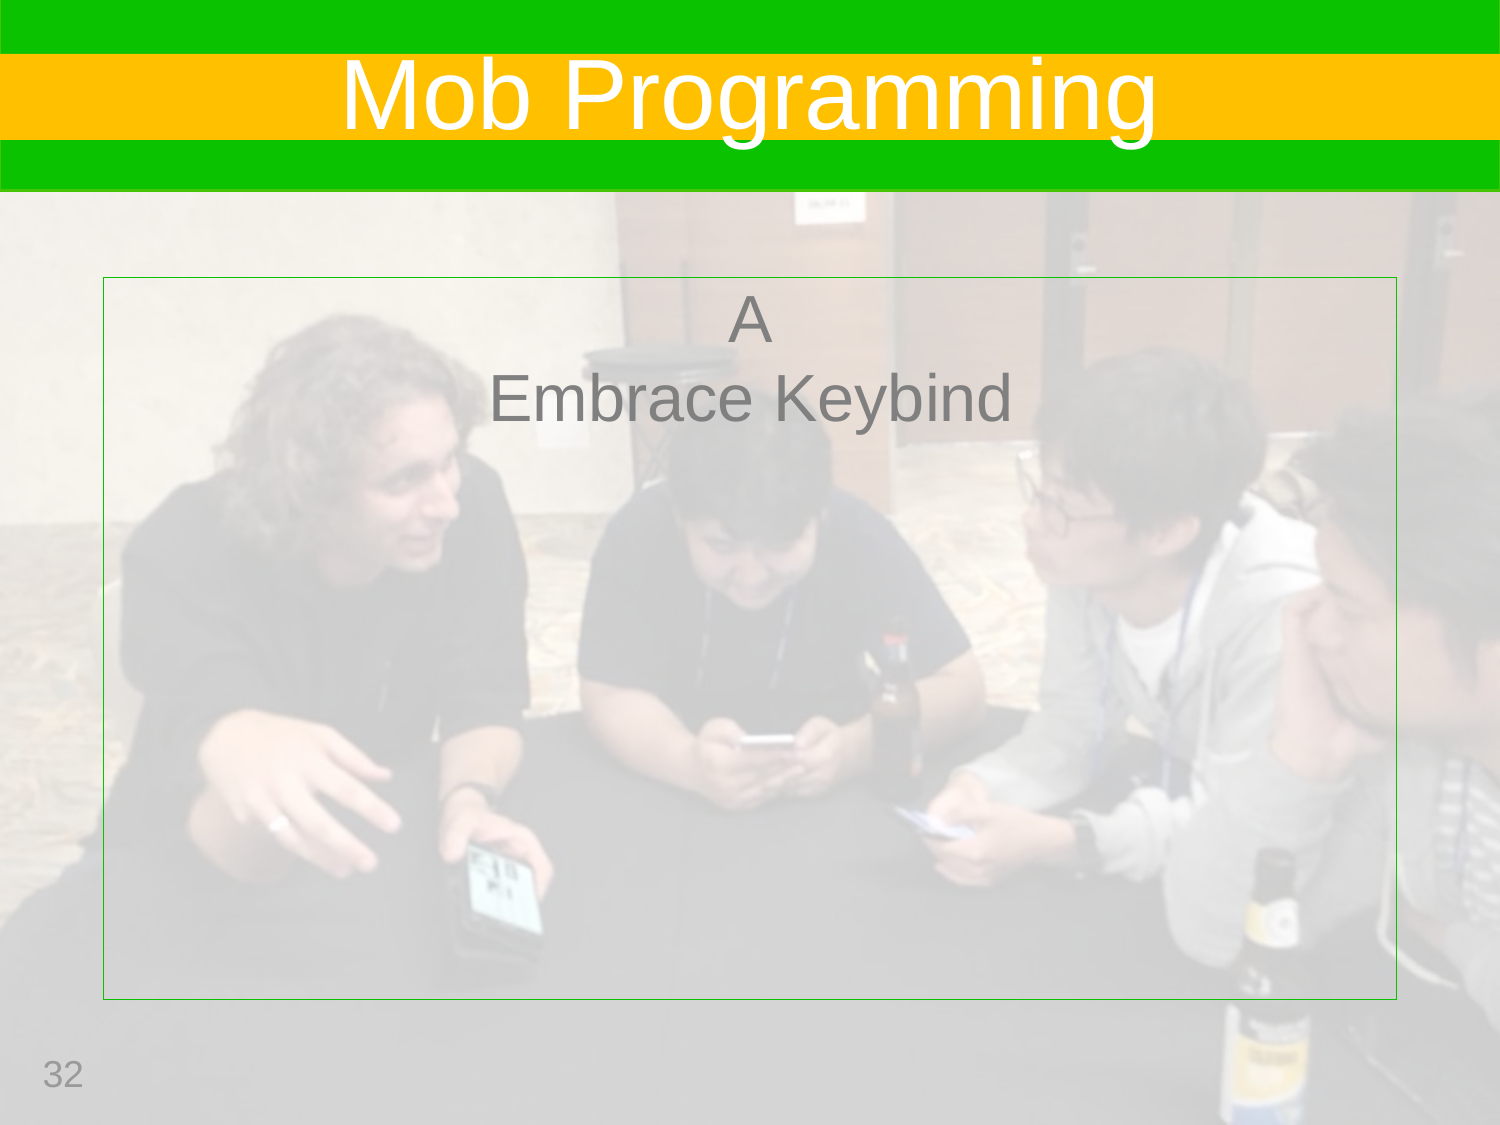

# Mob Programming
A
Embrace Keybind
32